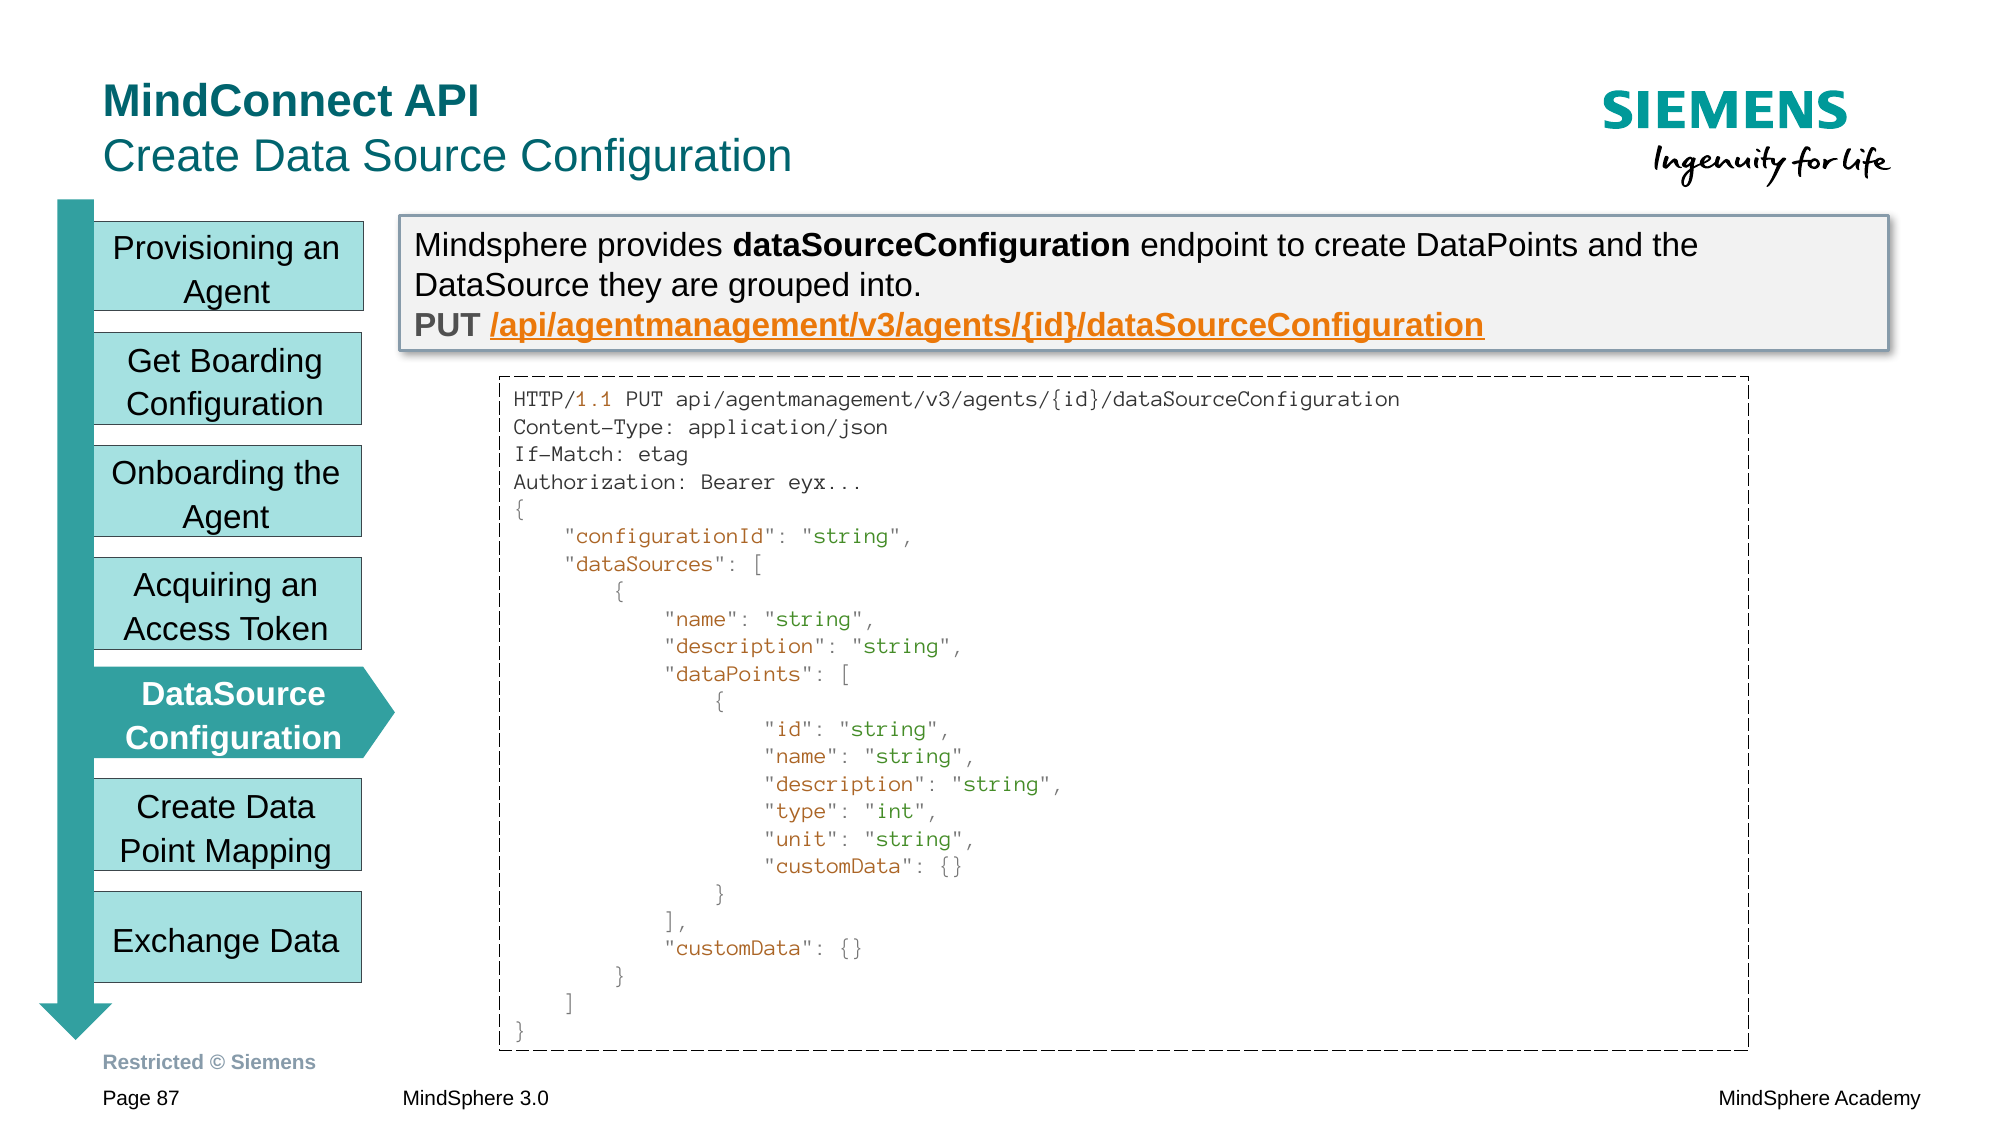

# MindConnect API Create Data Source Configuration

Mindsphere provides dataSourceConfiguration endpoint to create DataPoints and the DataSource they are grouped into.
PUT /api/agentmanagement/v3/agents/{id}/dataSourceConfiguration
Provisioning an Agent
Get Boarding Configuration
HTTP/1.1 PUT api/agentmanagement/v3/agents/{id}/dataSourceConfiguration
Content-Type: application/json
If-Match: etag
Authorization: Bearer eyx...
{
    "configurationId": "string",
    "dataSources": [
        {
            "name": "string",
            "description": "string",
            "dataPoints": [
                {
                    "id": "string",
                    "name": "string",
                    "description": "string",
                    "type": "int",
                    "unit": "string",
                    "customData": {}
                }
            ],
            "customData": {}
        }
    ]
}
Onboarding the Agent
Acquiring an Access Token
DataSource Configuration
Create Data Point Mapping
Exchange Data